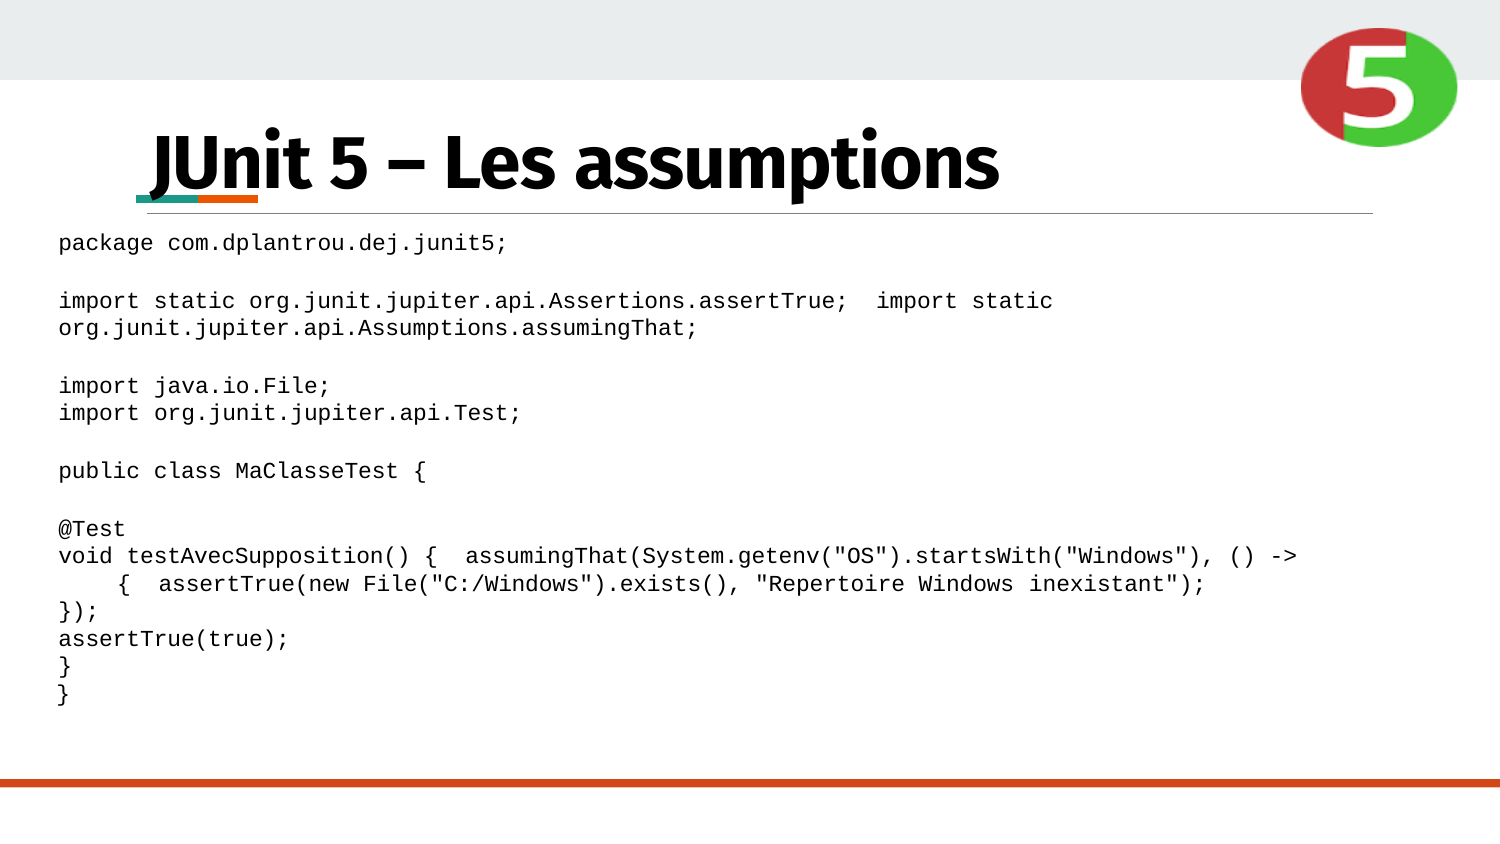

# JUnit 5 – Les assumptions

package com.dplantrou.dej.junit5;

import static org.junit.jupiter.api.Assertions.assertTrue;  import static org.junit.jupiter.api.Assumptions.assumingThat;

import java.io.File;
import org.junit.jupiter.api.Test;

public class MaClasseTest {

@Test
void testAvecSupposition() {  assumingThat(System.getenv("OS").startsWith("Windows"), () -> {  assertTrue(new File("C:/Windows").exists(), "Repertoire Windows inexistant");
});
assertTrue(true);
}
}

USINE LOGICIELLE - © DAVID PLANTROU - 2019